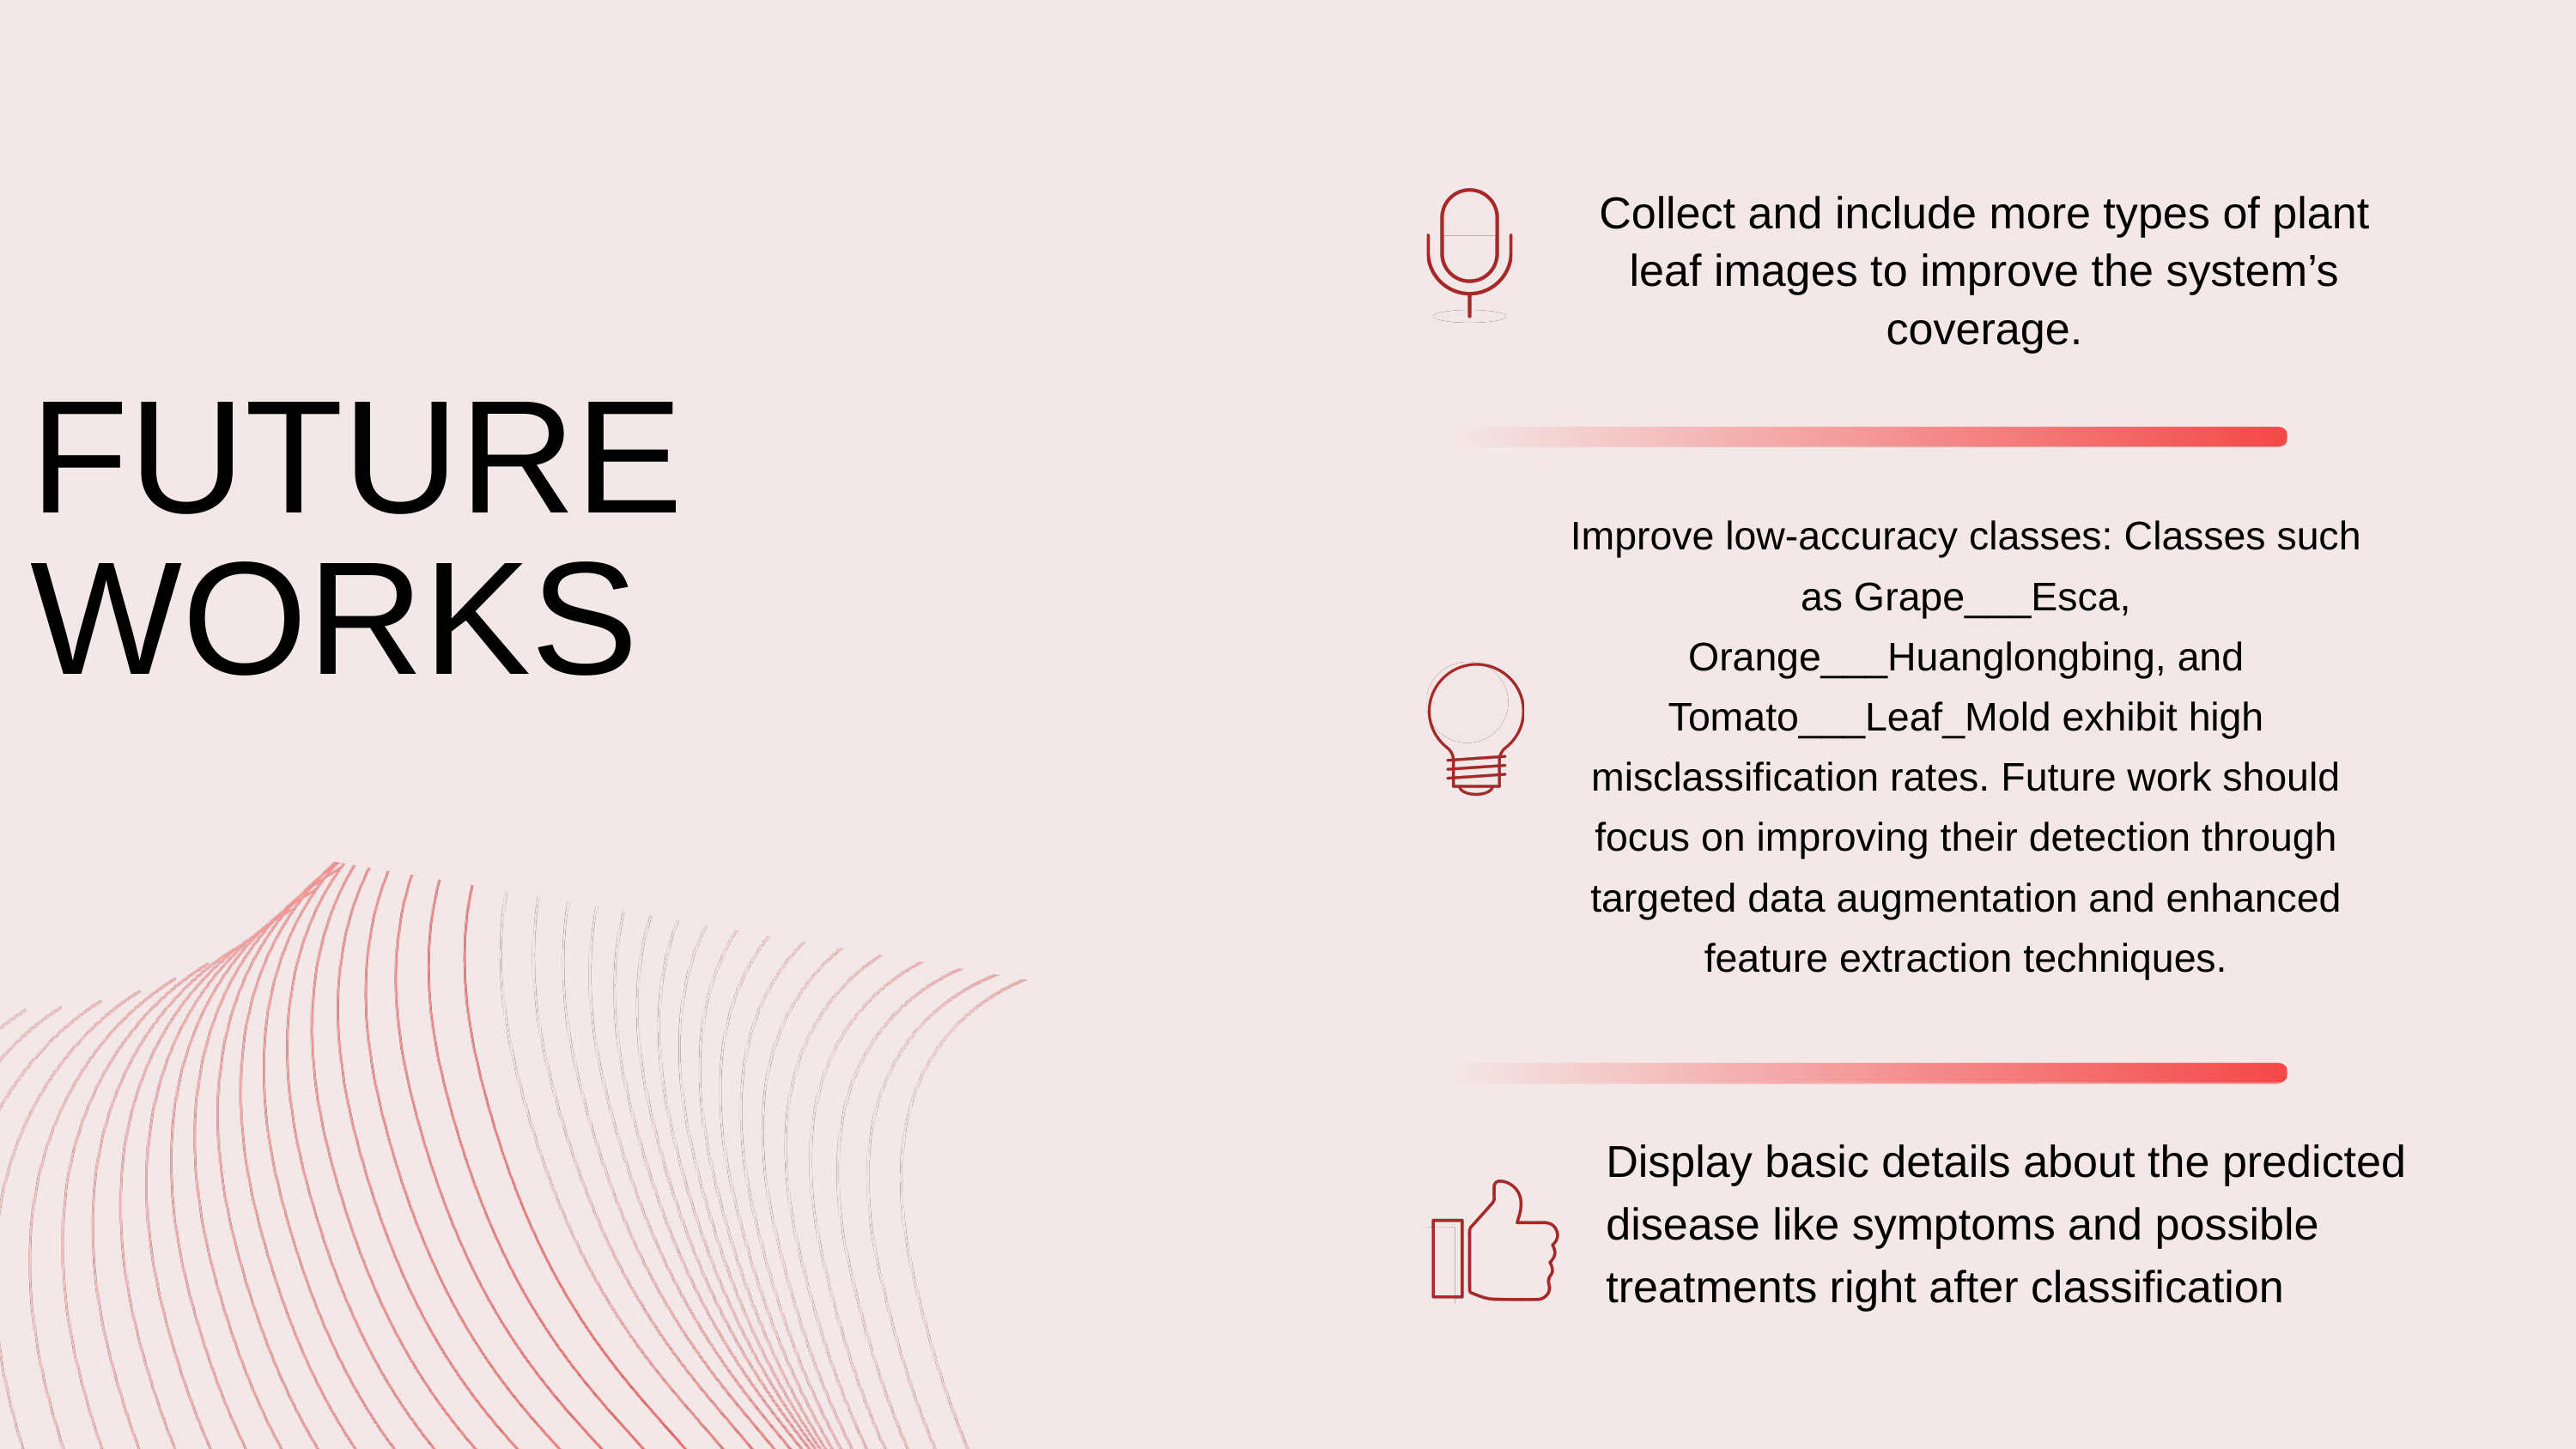

Collect and include more types of plant leaf images to improve the system’s coverage.

FUTURE  WORKS

Improve low-accuracy classes: Classes such as Grape___Esca, Orange___Huanglongbing, and Tomato___Leaf_Mold exhibit high misclassification rates. Future work should focus on improving their detection through targeted data augmentation and enhanced feature extraction techniques.

Display basic details about the predicted disease like symptoms and possible treatments right after classification